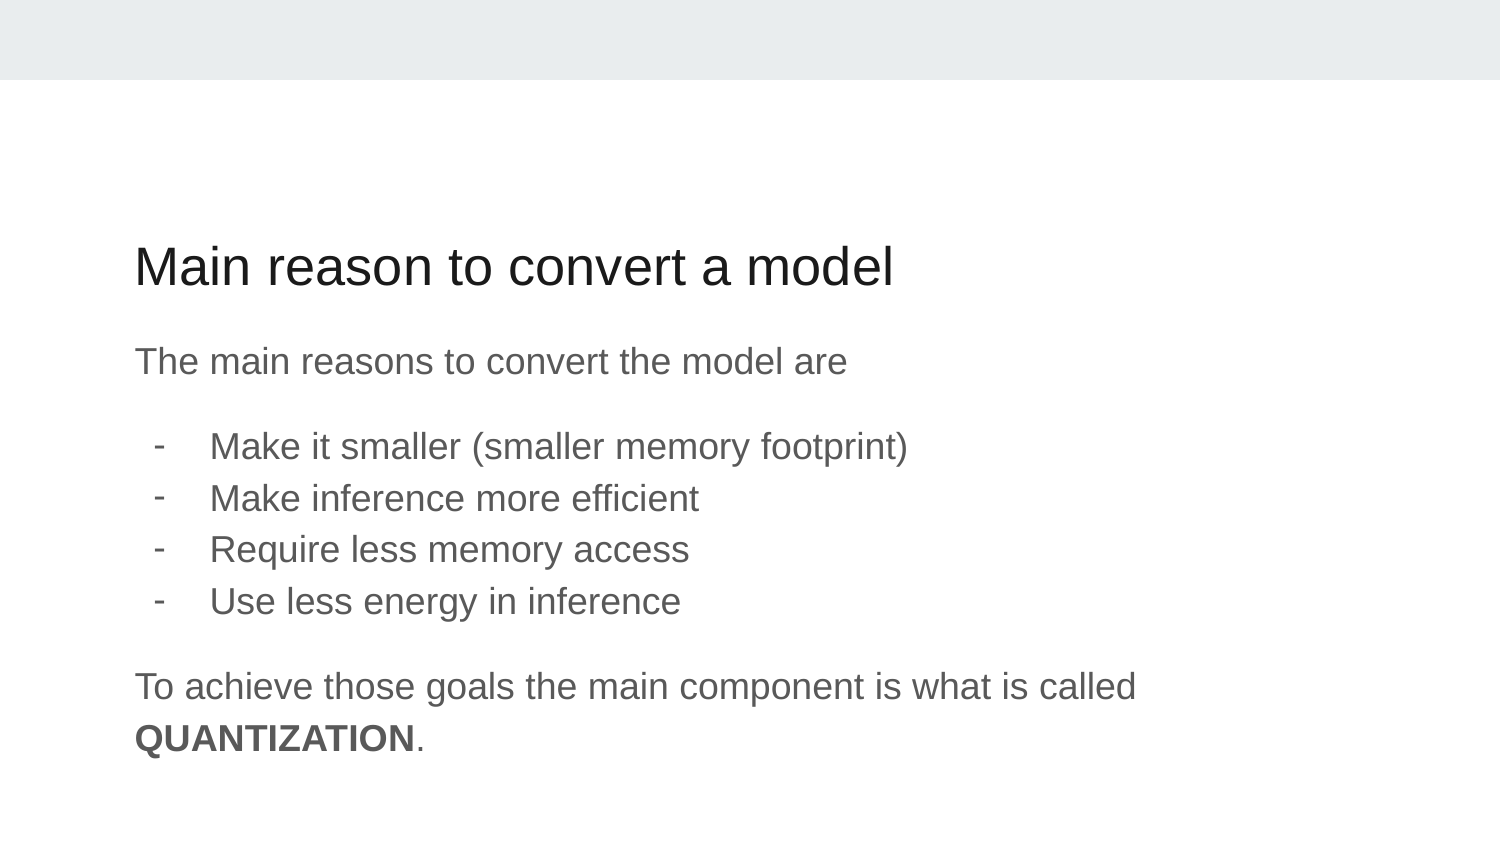

# Main reason to convert a model
The main reasons to convert the model are
Make it smaller (smaller memory footprint)
Make inference more efficient
Require less memory access
Use less energy in inference
To achieve those goals the main component is what is called QUANTIZATION.